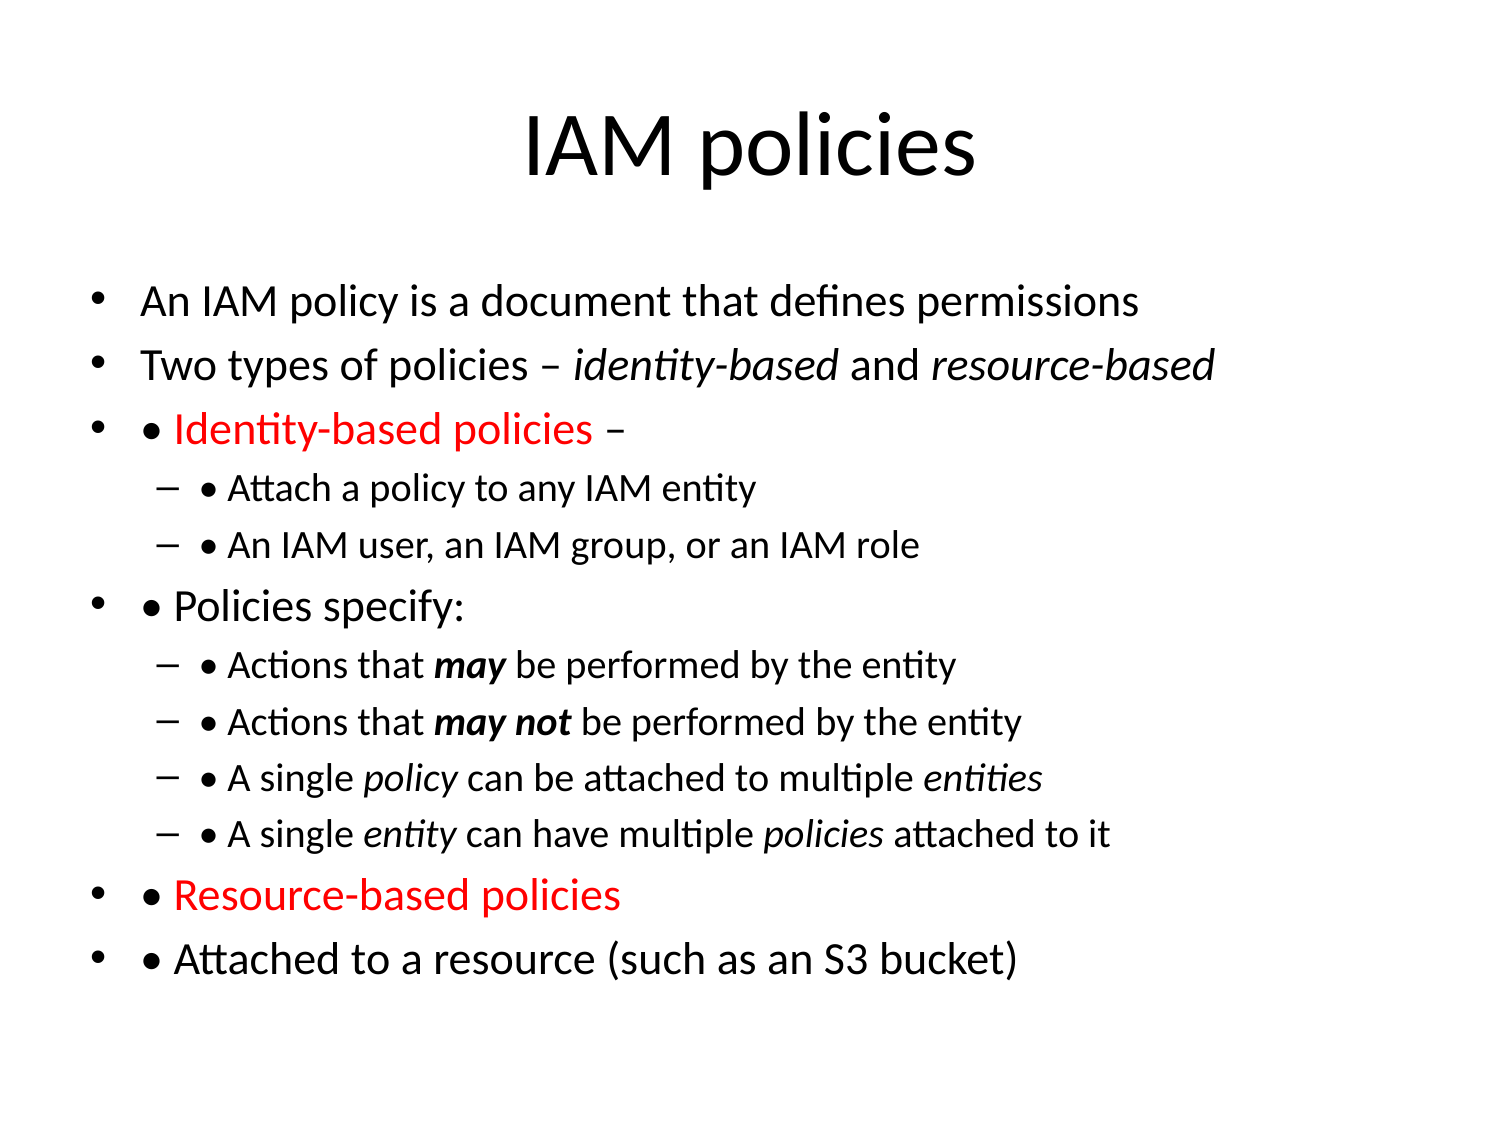

# IAM policies
An IAM policy is a document that defines permissions
Two types of policies – identity-based and resource-based
• Identity-based policies –
• Attach a policy to any IAM entity
• An IAM user, an IAM group, or an IAM role
• Policies specify:
• Actions that may be performed by the entity
• Actions that may not be performed by the entity
• A single policy can be attached to multiple entities
• A single entity can have multiple policies attached to it
• Resource-based policies
• Attached to a resource (such as an S3 bucket)